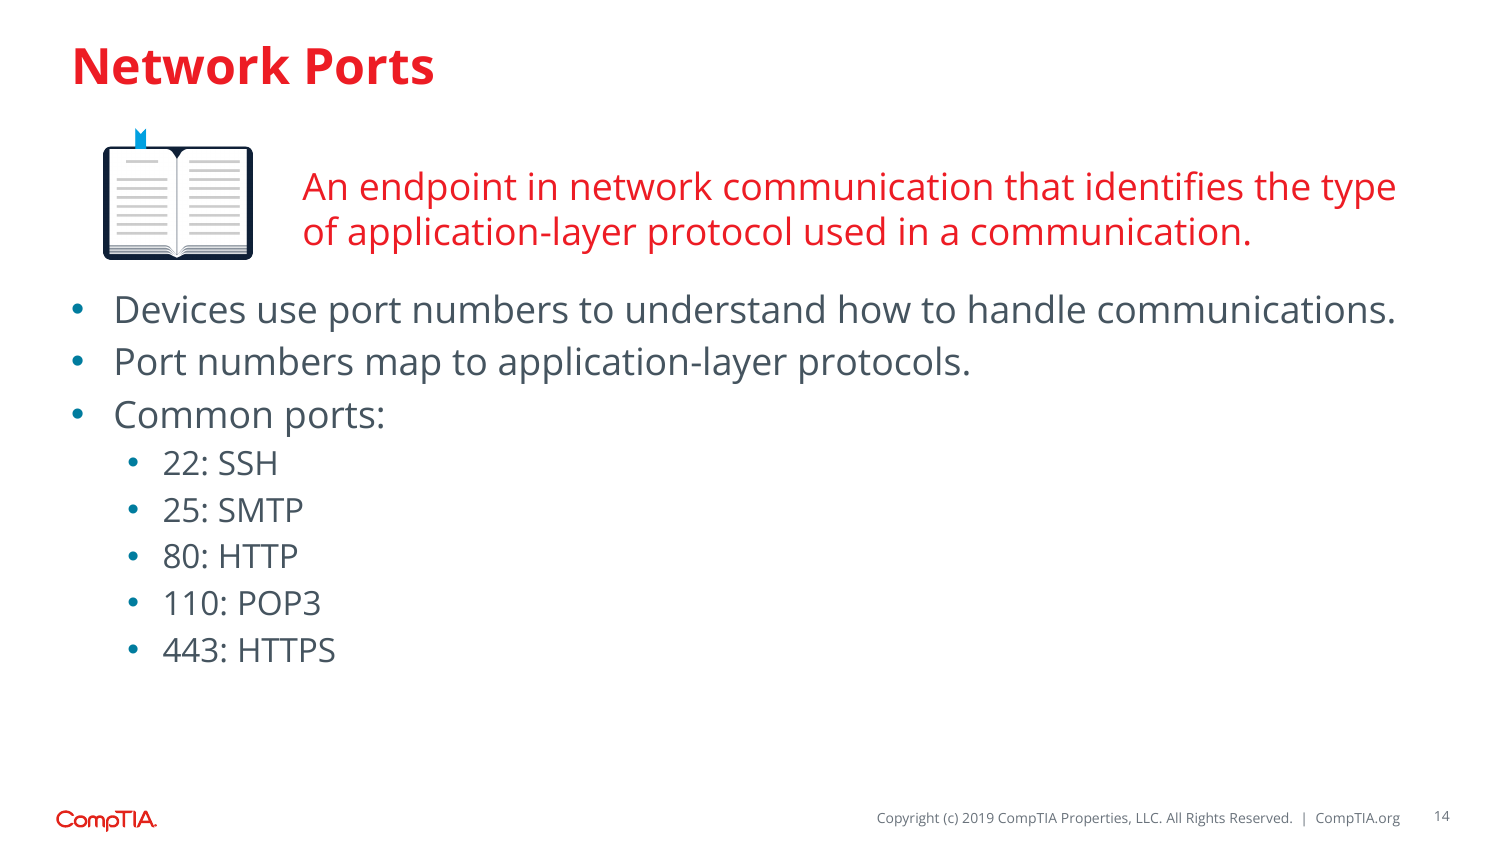

# Network Ports
An endpoint in network communication that identifies the type of application-layer protocol used in a communication.
Devices use port numbers to understand how to handle communications.
Port numbers map to application-layer protocols.
Common ports:
22: SSH
25: SMTP
80: HTTP
110: POP3
443: HTTPS
14